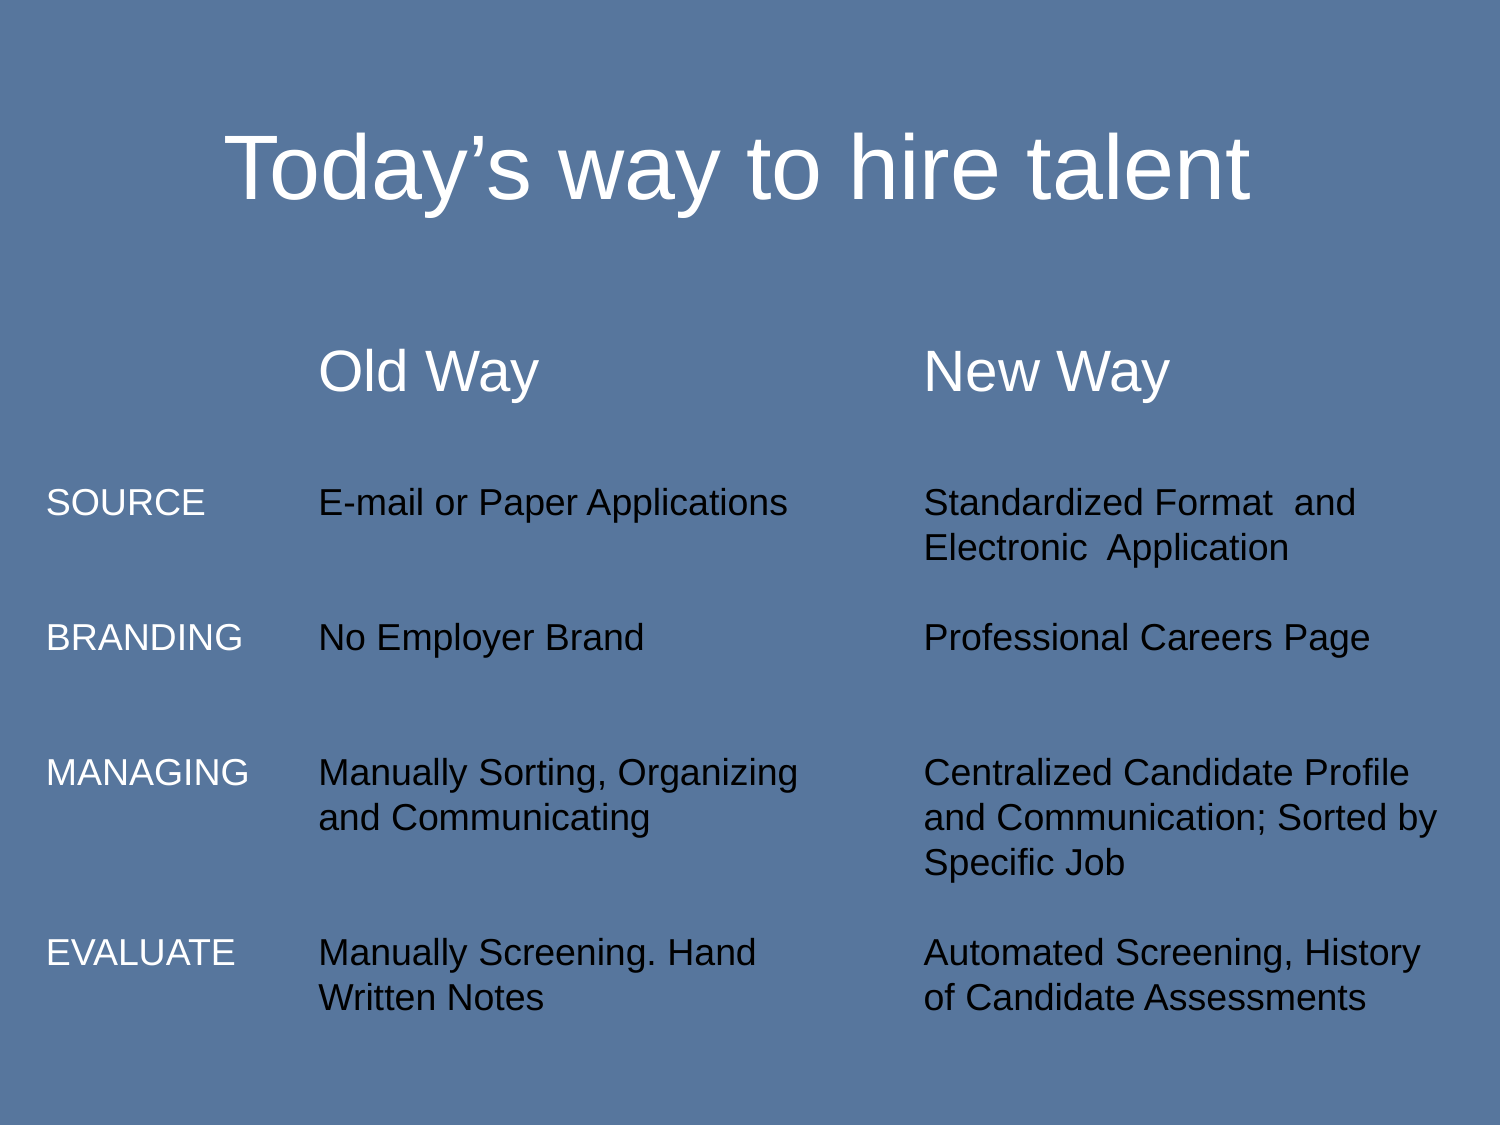

Today’s way to hire talent
Old Way
New Way
SOURCE

BRANDING

MANAGING

EVALUATE

E-mail or Paper Applications

No Employer Brand

Manually Sorting, Organizing and Communicating

Manually Screening. Hand Written Notes

Standardized Format  and Electronic  Application

Professional Careers Page

Centralized Candidate Profile and Communication; Sorted by Specific Job

Automated Screening, History of Candidate Assessments